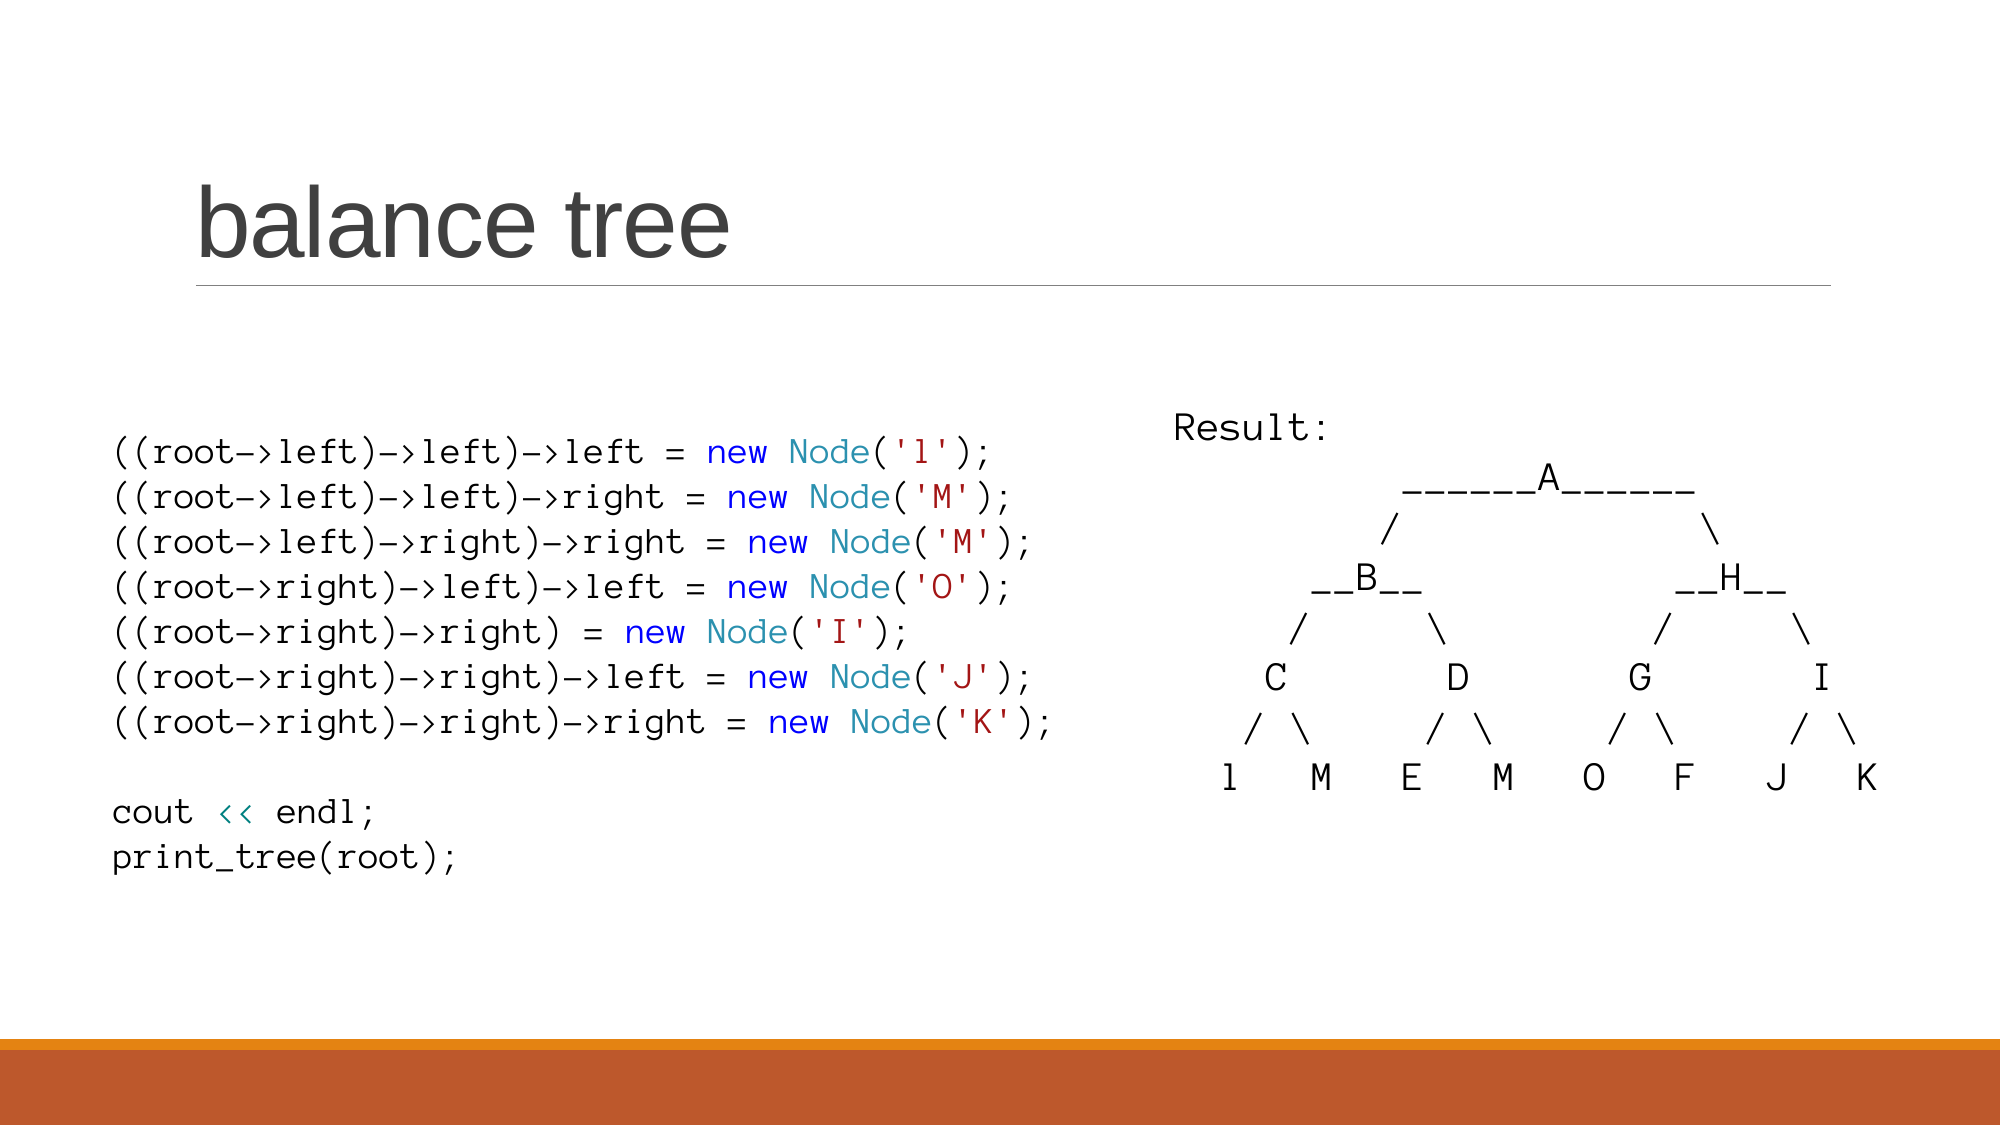

# balance tree
Result:
          ______A______
         /             \
      __B__           __H__
     /     \         /     \
    C       D       G       I
   / \     / \     / \     / \
  l   M   E   M   O   F   J   K
    ((root->left)->left)->left = new Node('l');
    ((root->left)->left)->right = new Node('M');
    ((root->left)->right)->right = new Node('M');
    ((root->right)->left)->left = new Node('O');
    ((root->right)->right) = new Node('I');
    ((root->right)->right)->left = new Node('J');
    ((root->right)->right)->right = new Node('K');
    cout << endl;
    print_tree(root);